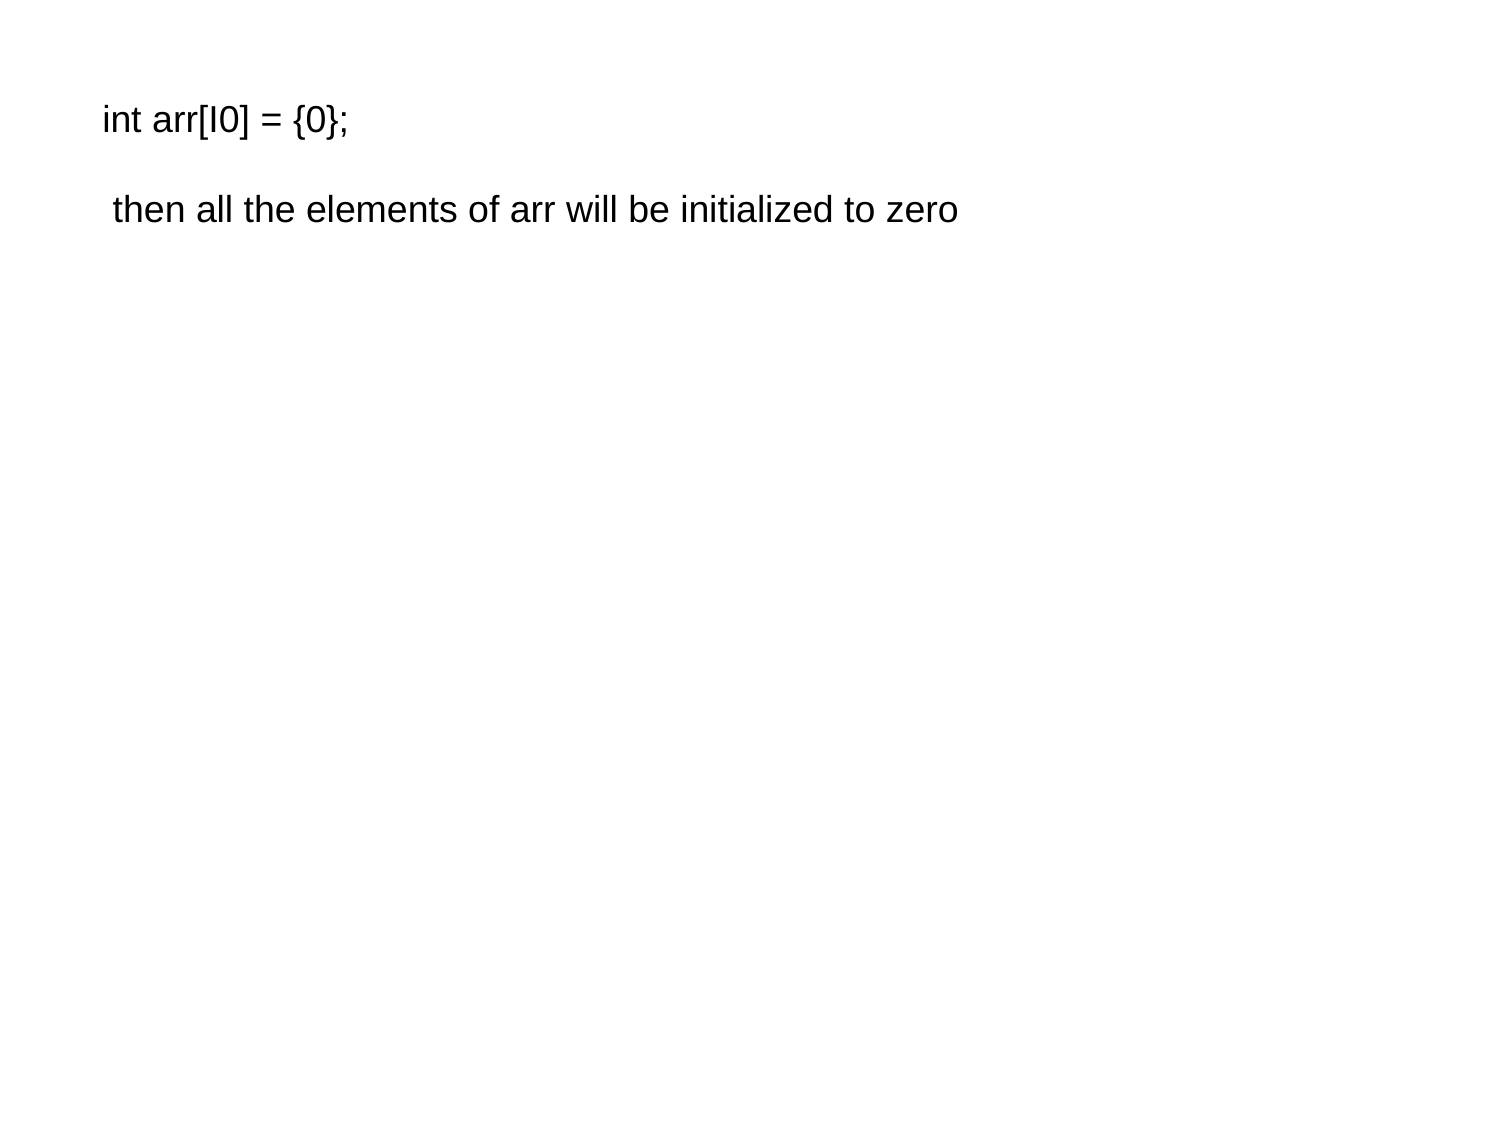

int arr[I0] = {0};

 then all the elements of arr will be initialized to zero